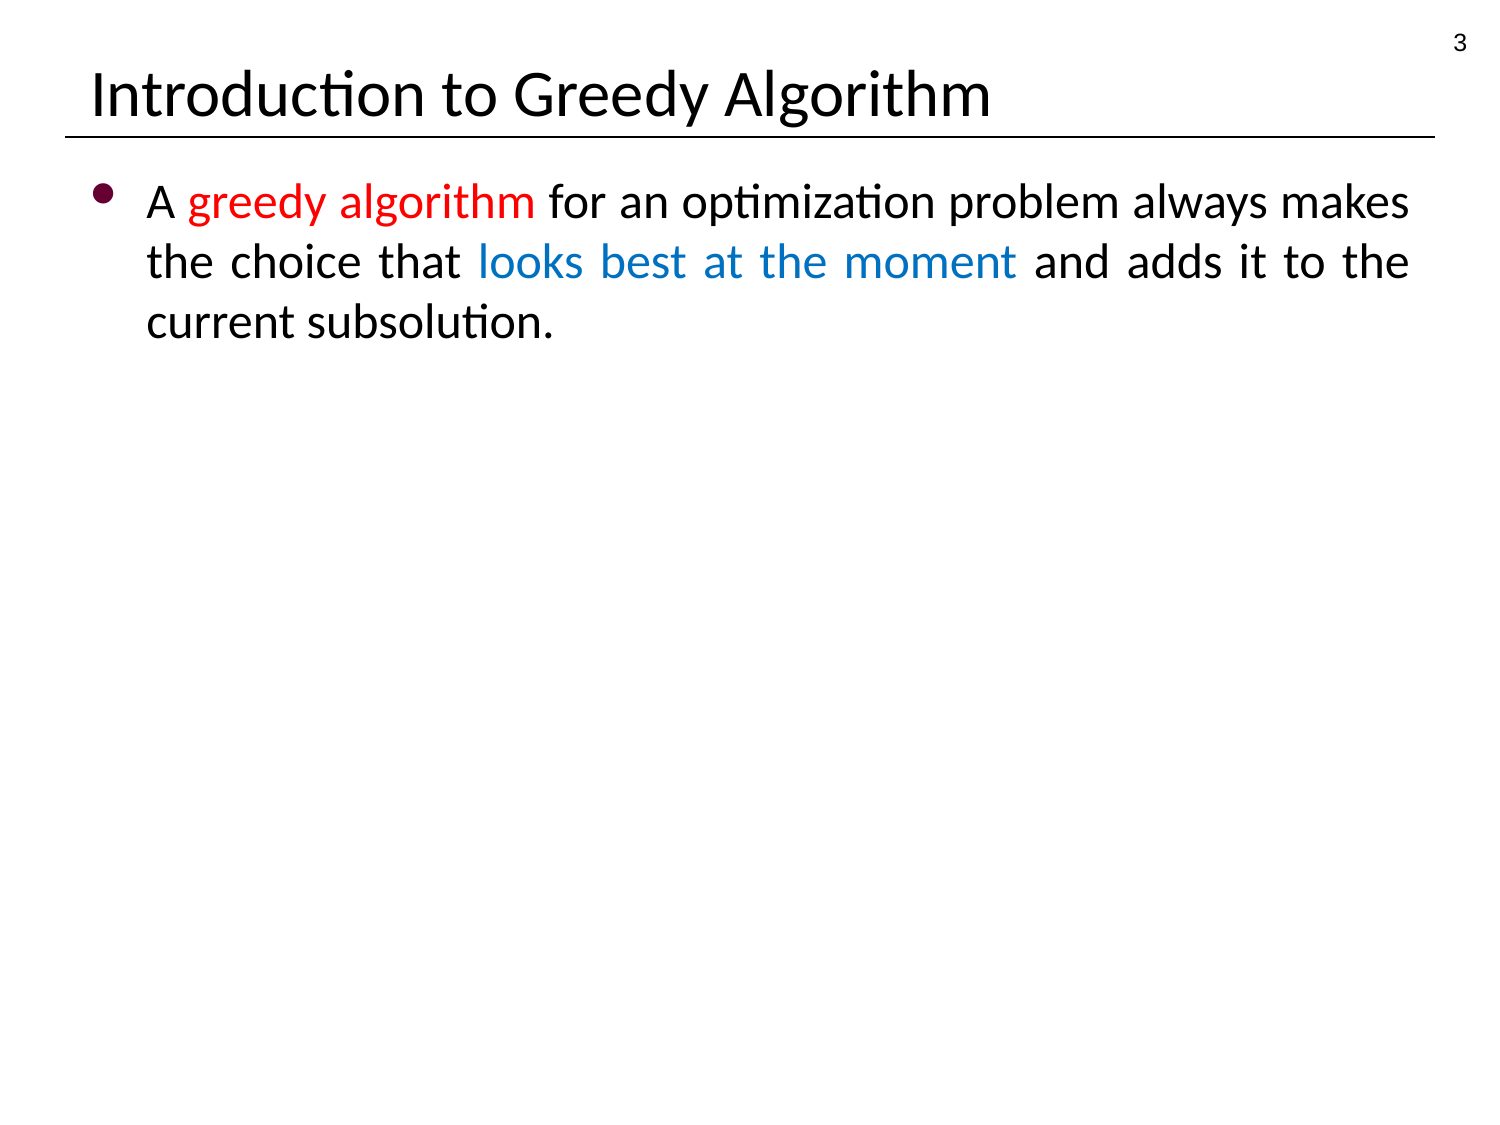

3
# Introduction to Greedy Algorithm
A greedy algorithm for an optimization problem always makes the choice that looks best at the moment and adds it to the current subsolution.